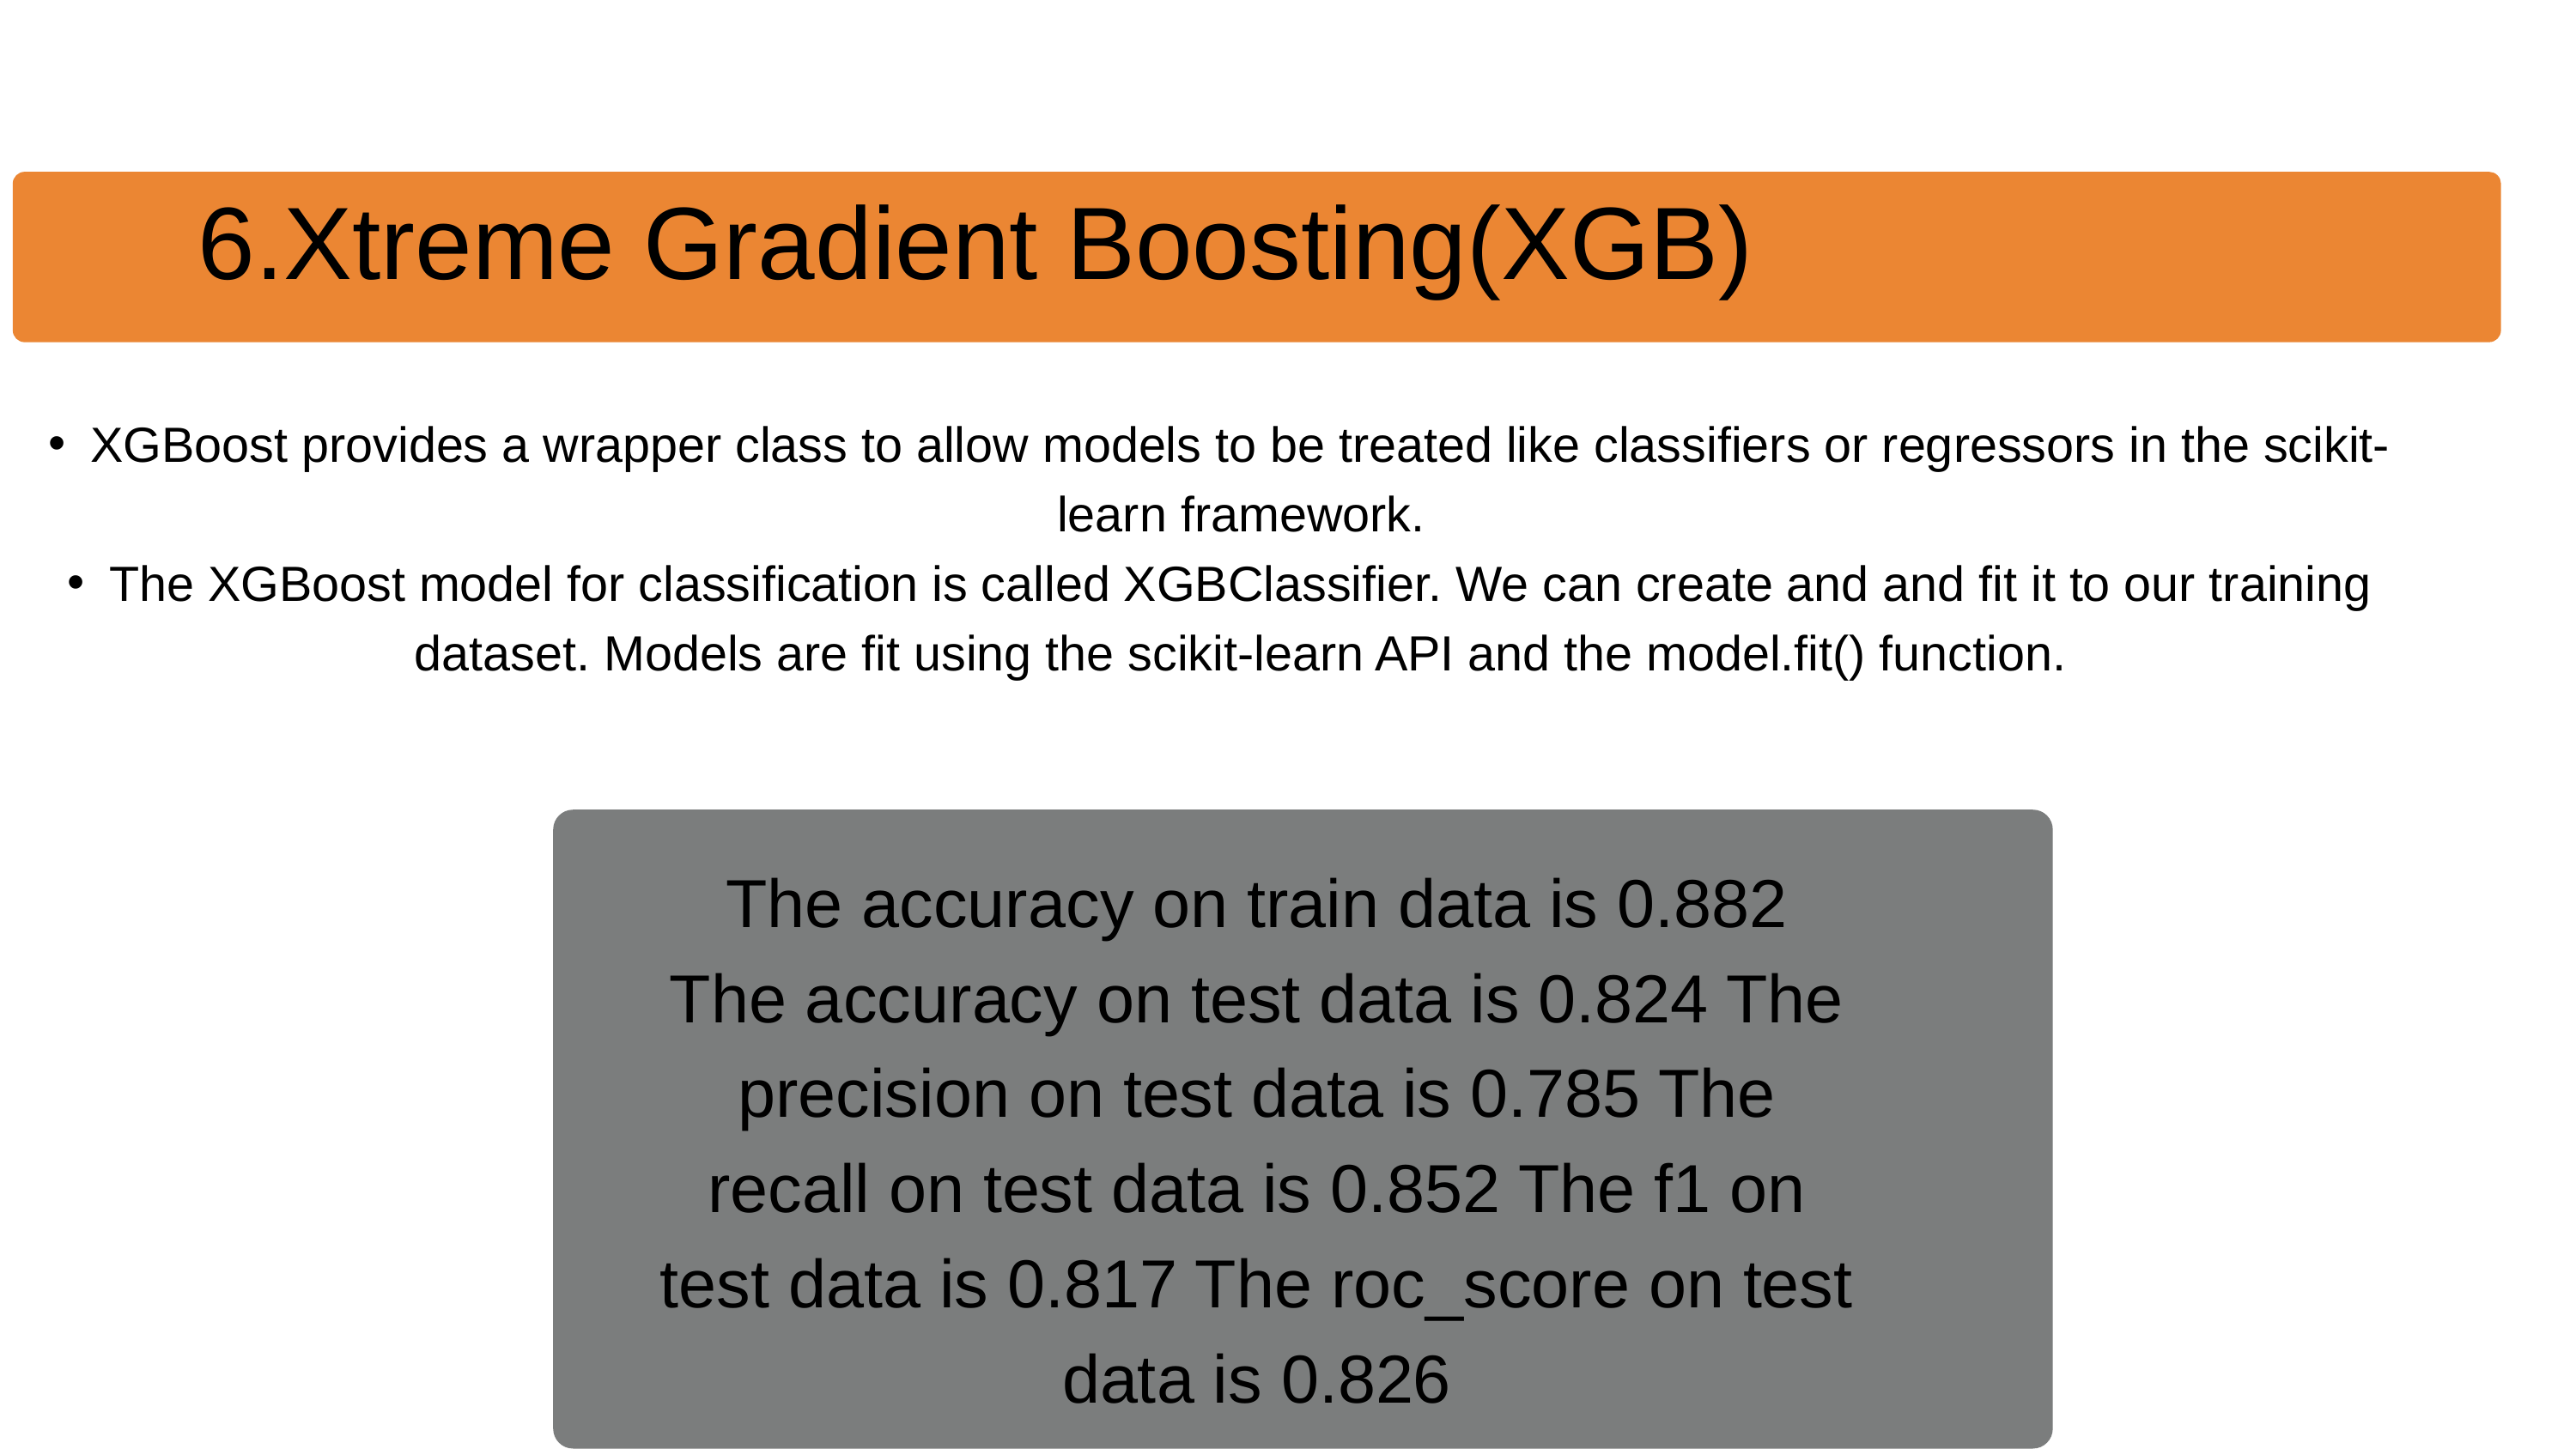

6.Xtreme Gradient Boosting(XGB)

XGBoost provides a wrapper class to allow models to be treated like classifiers or regressors in the scikit-learn framework.
The XGBoost model for classification is called XGBClassifier. We can create and and fit it to our training dataset. Models are fit using the scikit-learn API and the model.fit() function.

The accuracy on train data is 0.882 The accuracy on test data is 0.824 The precision on test data is 0.785 The recall on test data is 0.852 The f1 on test data is 0.817 The roc_score on test data is 0.826